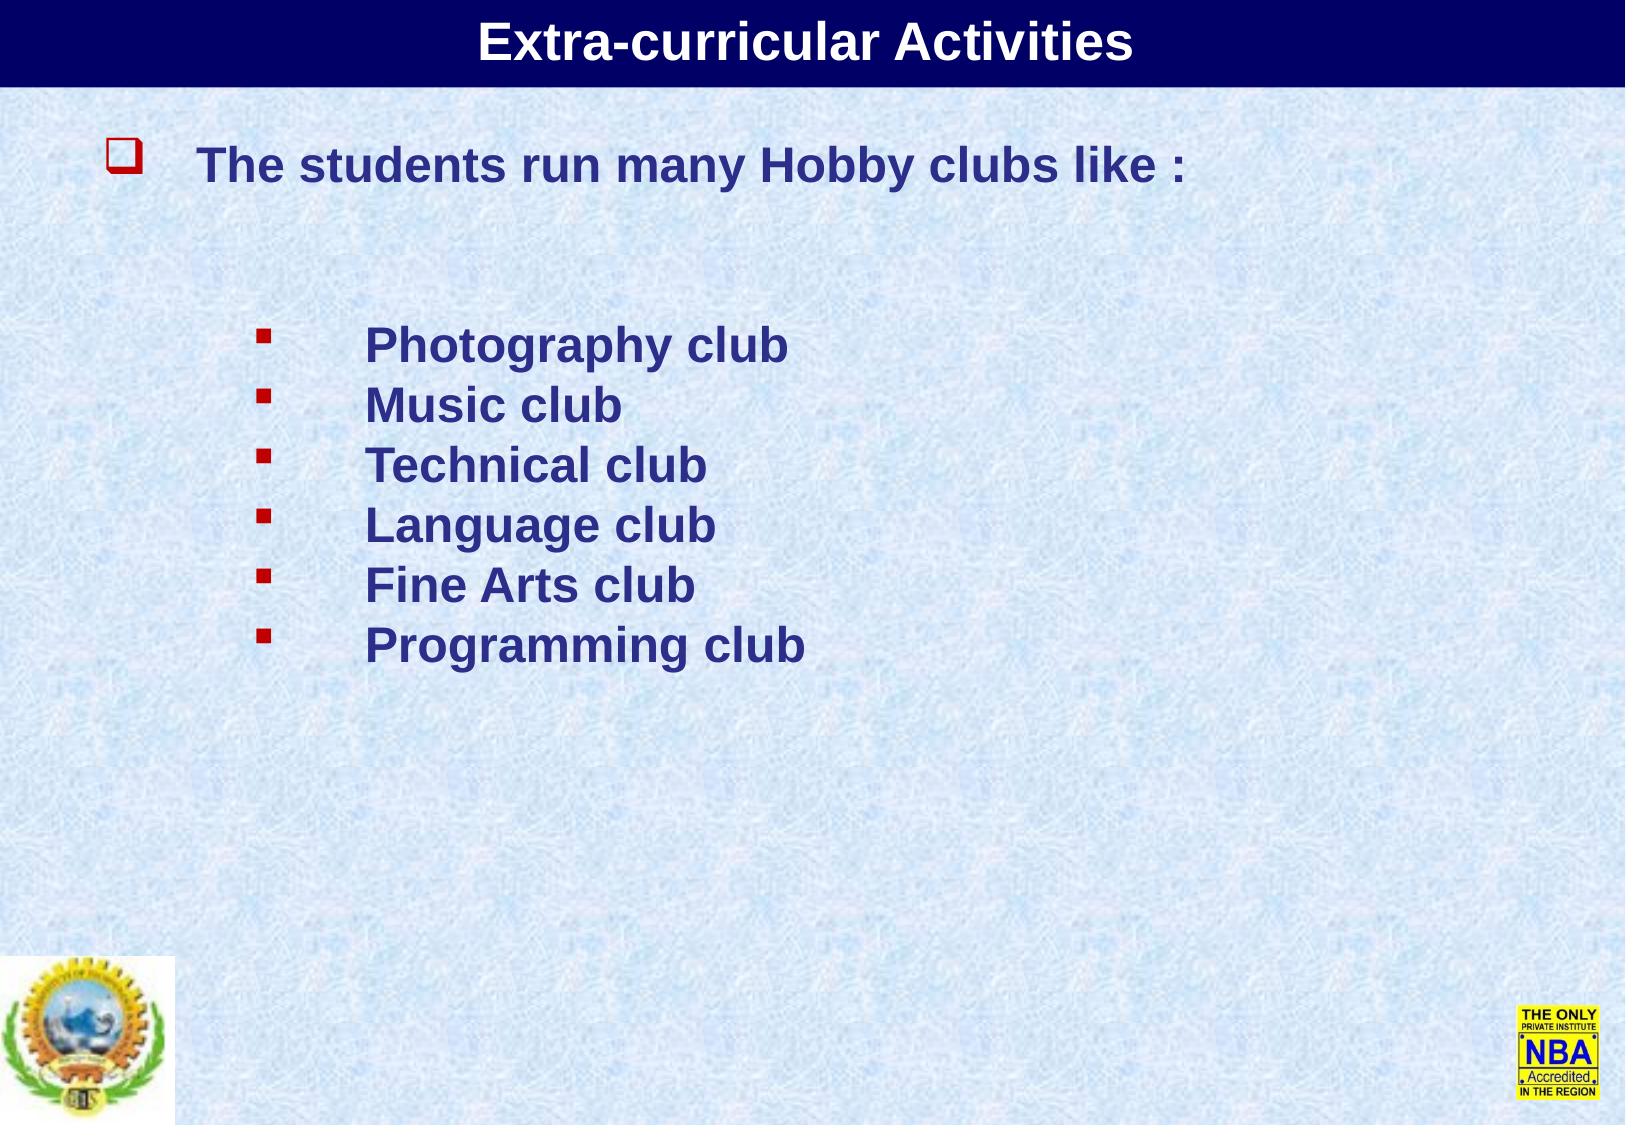

Extra-curricular Activities
The students run many Hobby clubs like :

Photography club
Music club
Technical club
Language club
Fine Arts club
Programming club